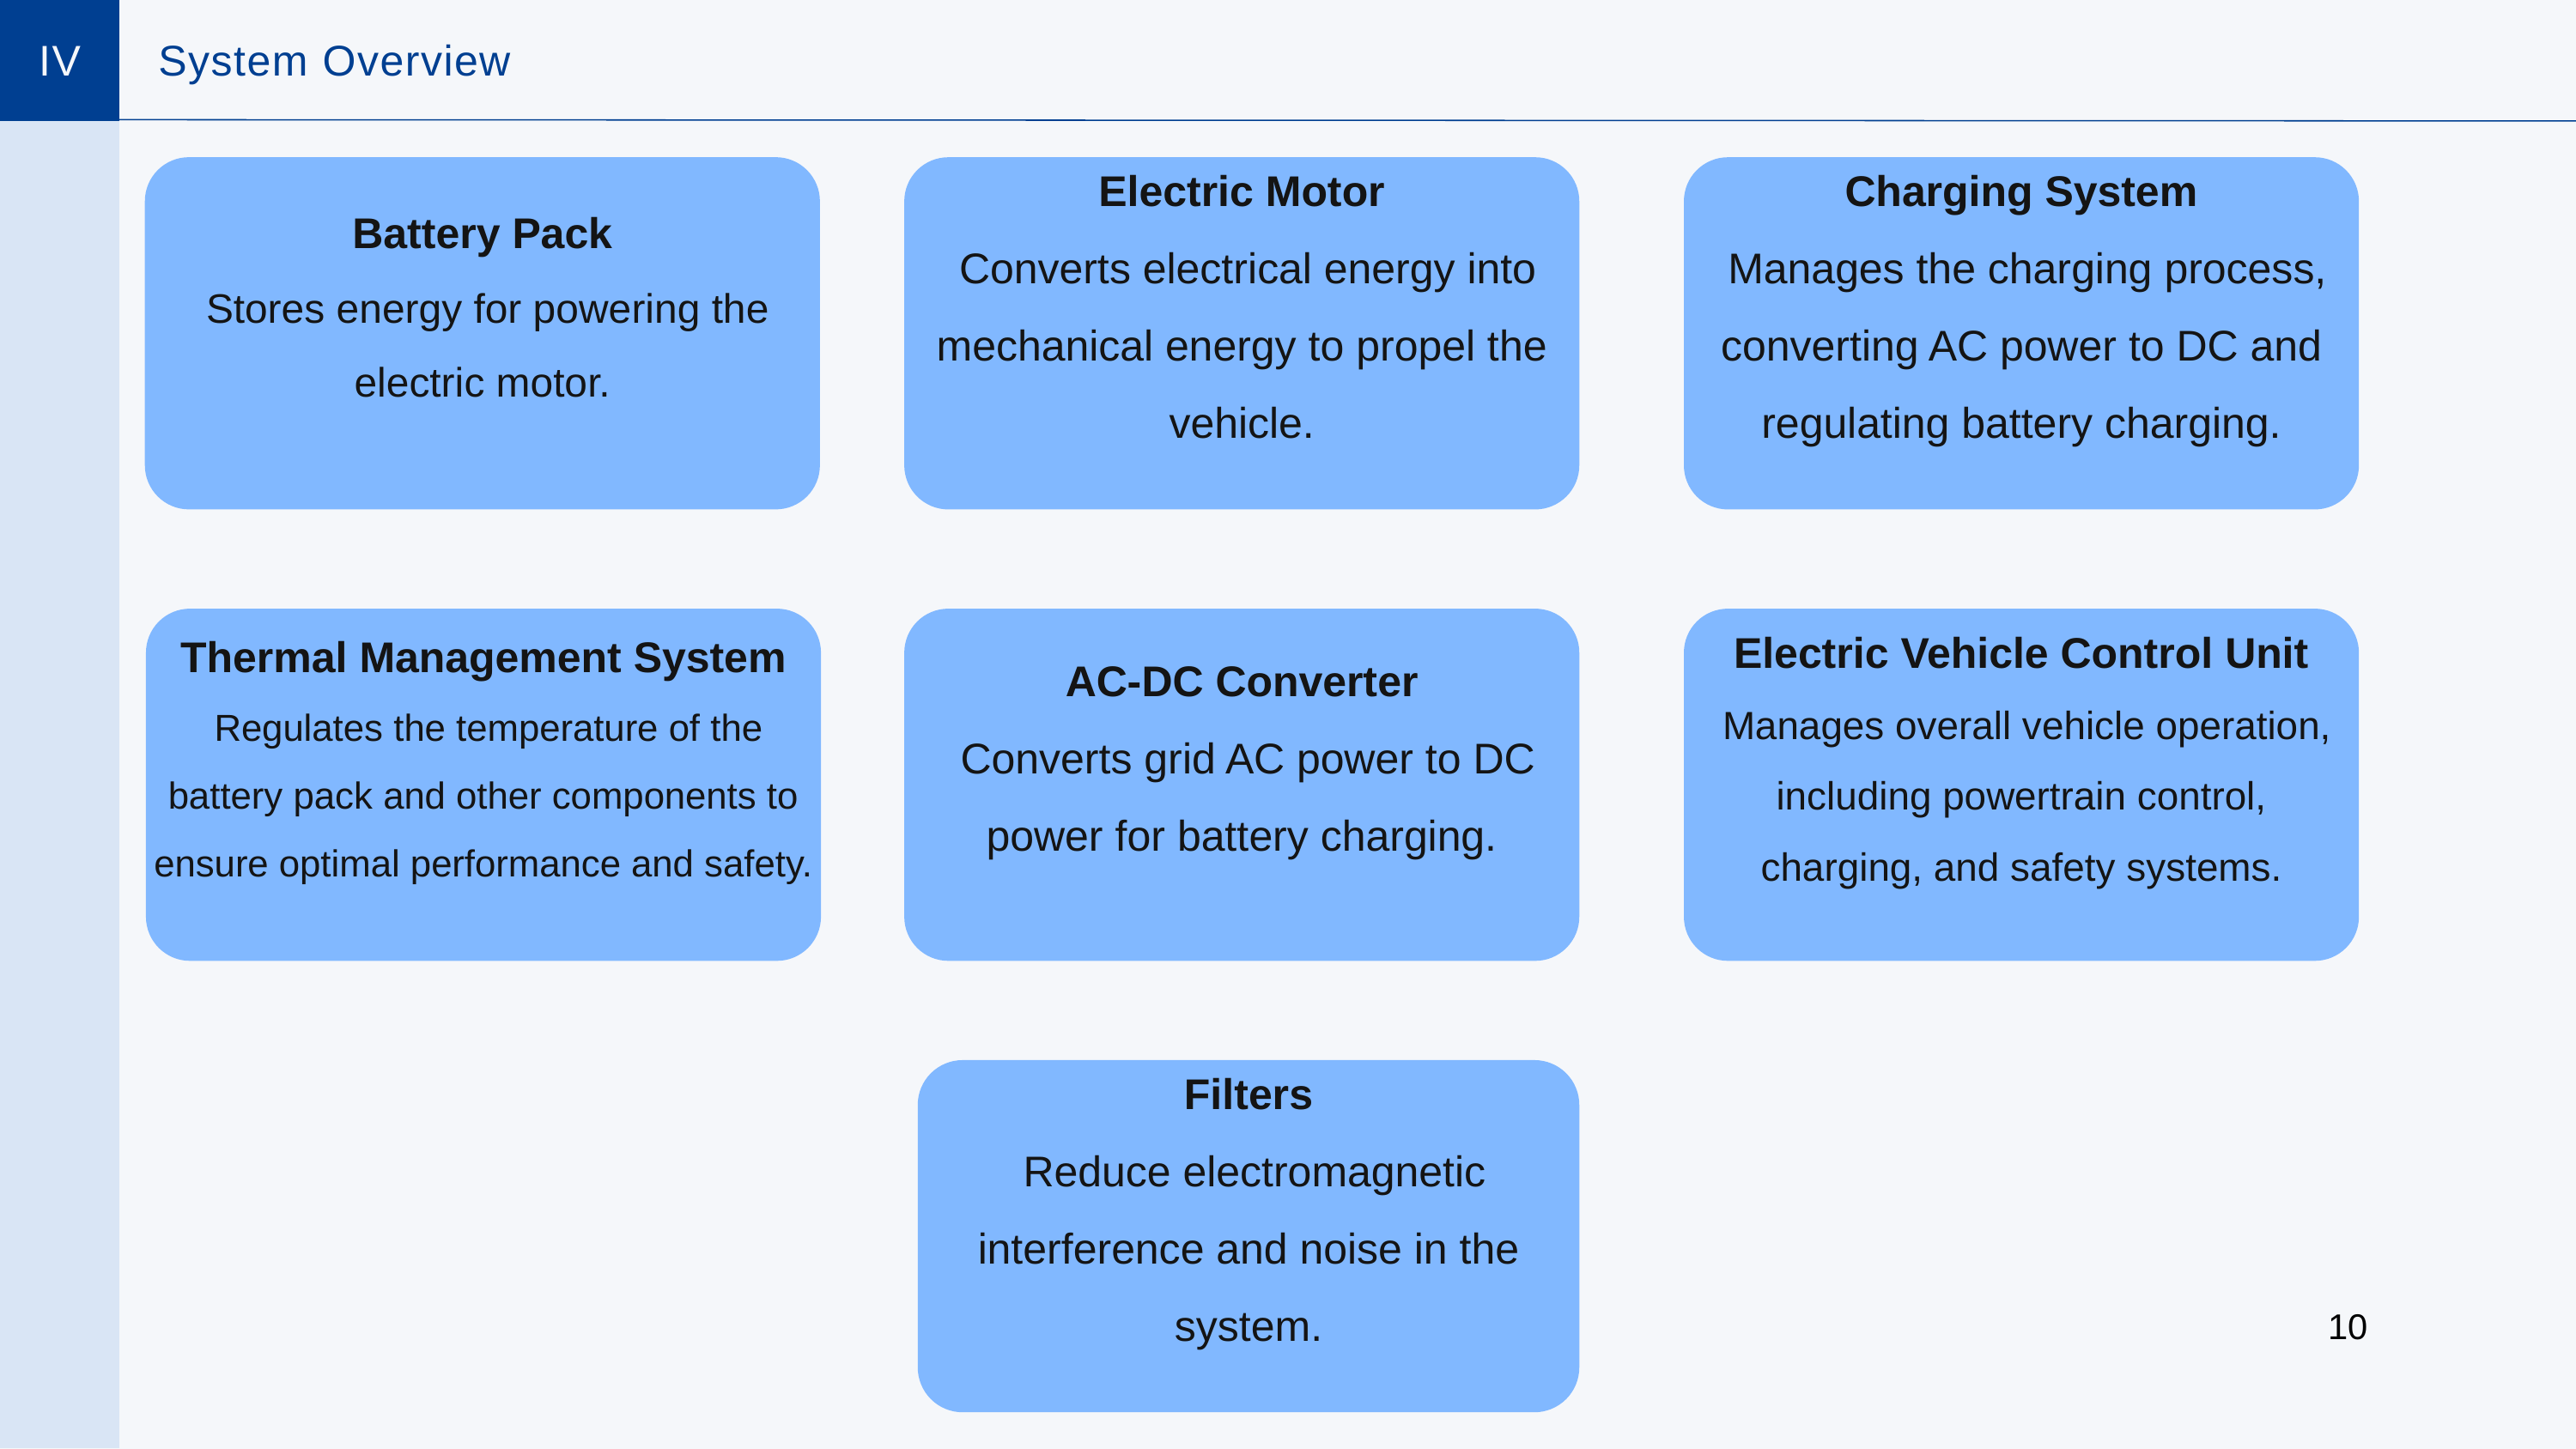

IV
System Overview

Battery Pack
 Stores energy for powering the electric motor.

Electric Motor
 Converts electrical energy into mechanical energy to propel the vehicle.

Charging System
 Manages the charging process, converting AC power to DC and regulating battery charging.

Thermal Management System
 Regulates the temperature of the battery pack and other components to ensure optimal performance and safety.

AC-DC Converter
 Converts grid AC power to DC power for battery charging.

Electric Vehicle Control Unit
 Manages overall vehicle operation, including powertrain control, charging, and safety systems.

Filters
 Reduce electromagnetic interference and noise in the system.
10